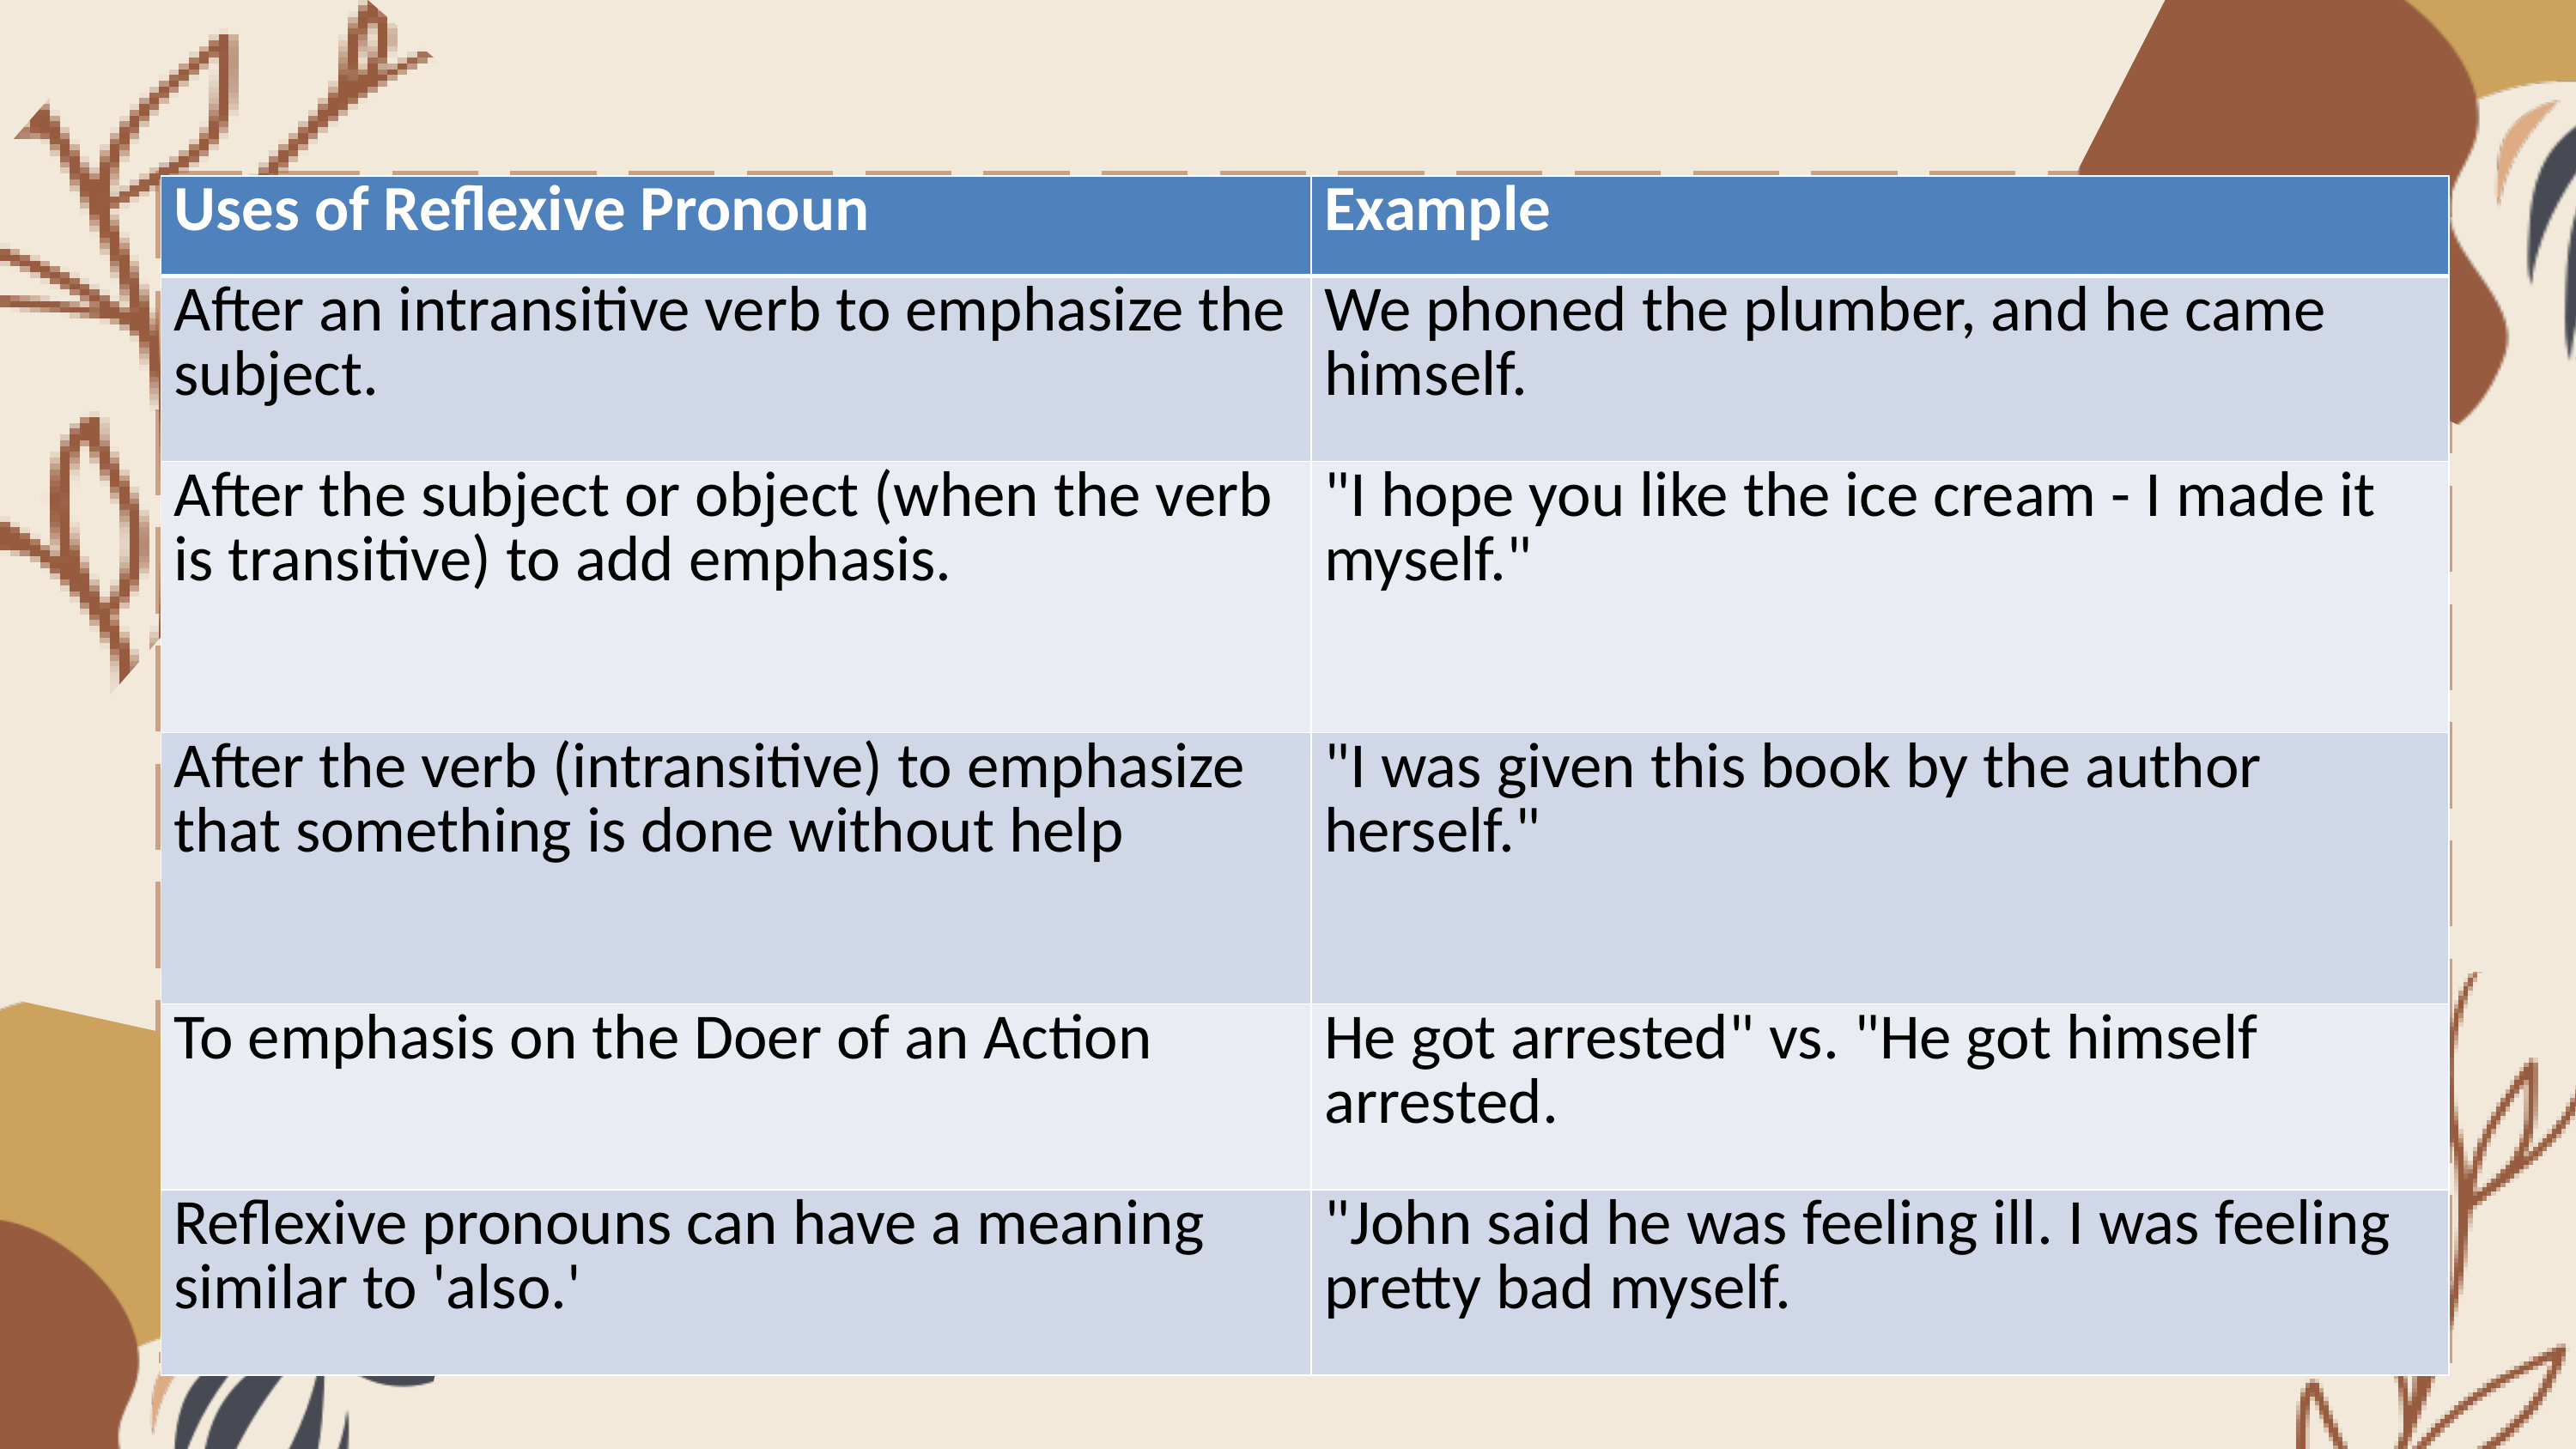

| Uses of Reflexive Pronoun | Example |
| --- | --- |
| After an intransitive verb to emphasize the subject. | We phoned the plumber, and he came himself. |
| After the subject or object (when the verb is transitive) to add emphasis. | "I hope you like the ice cream - I made it myself." |
| After the verb (intransitive) to emphasize that something is done without help | "I was given this book by the author herself." |
| To emphasis on the Doer of an Action | He got arrested" vs. "He got himself arrested. |
| Reflexive pronouns can have a meaning similar to 'also.' | "John said he was feeling ill. I was feeling pretty bad myself. |